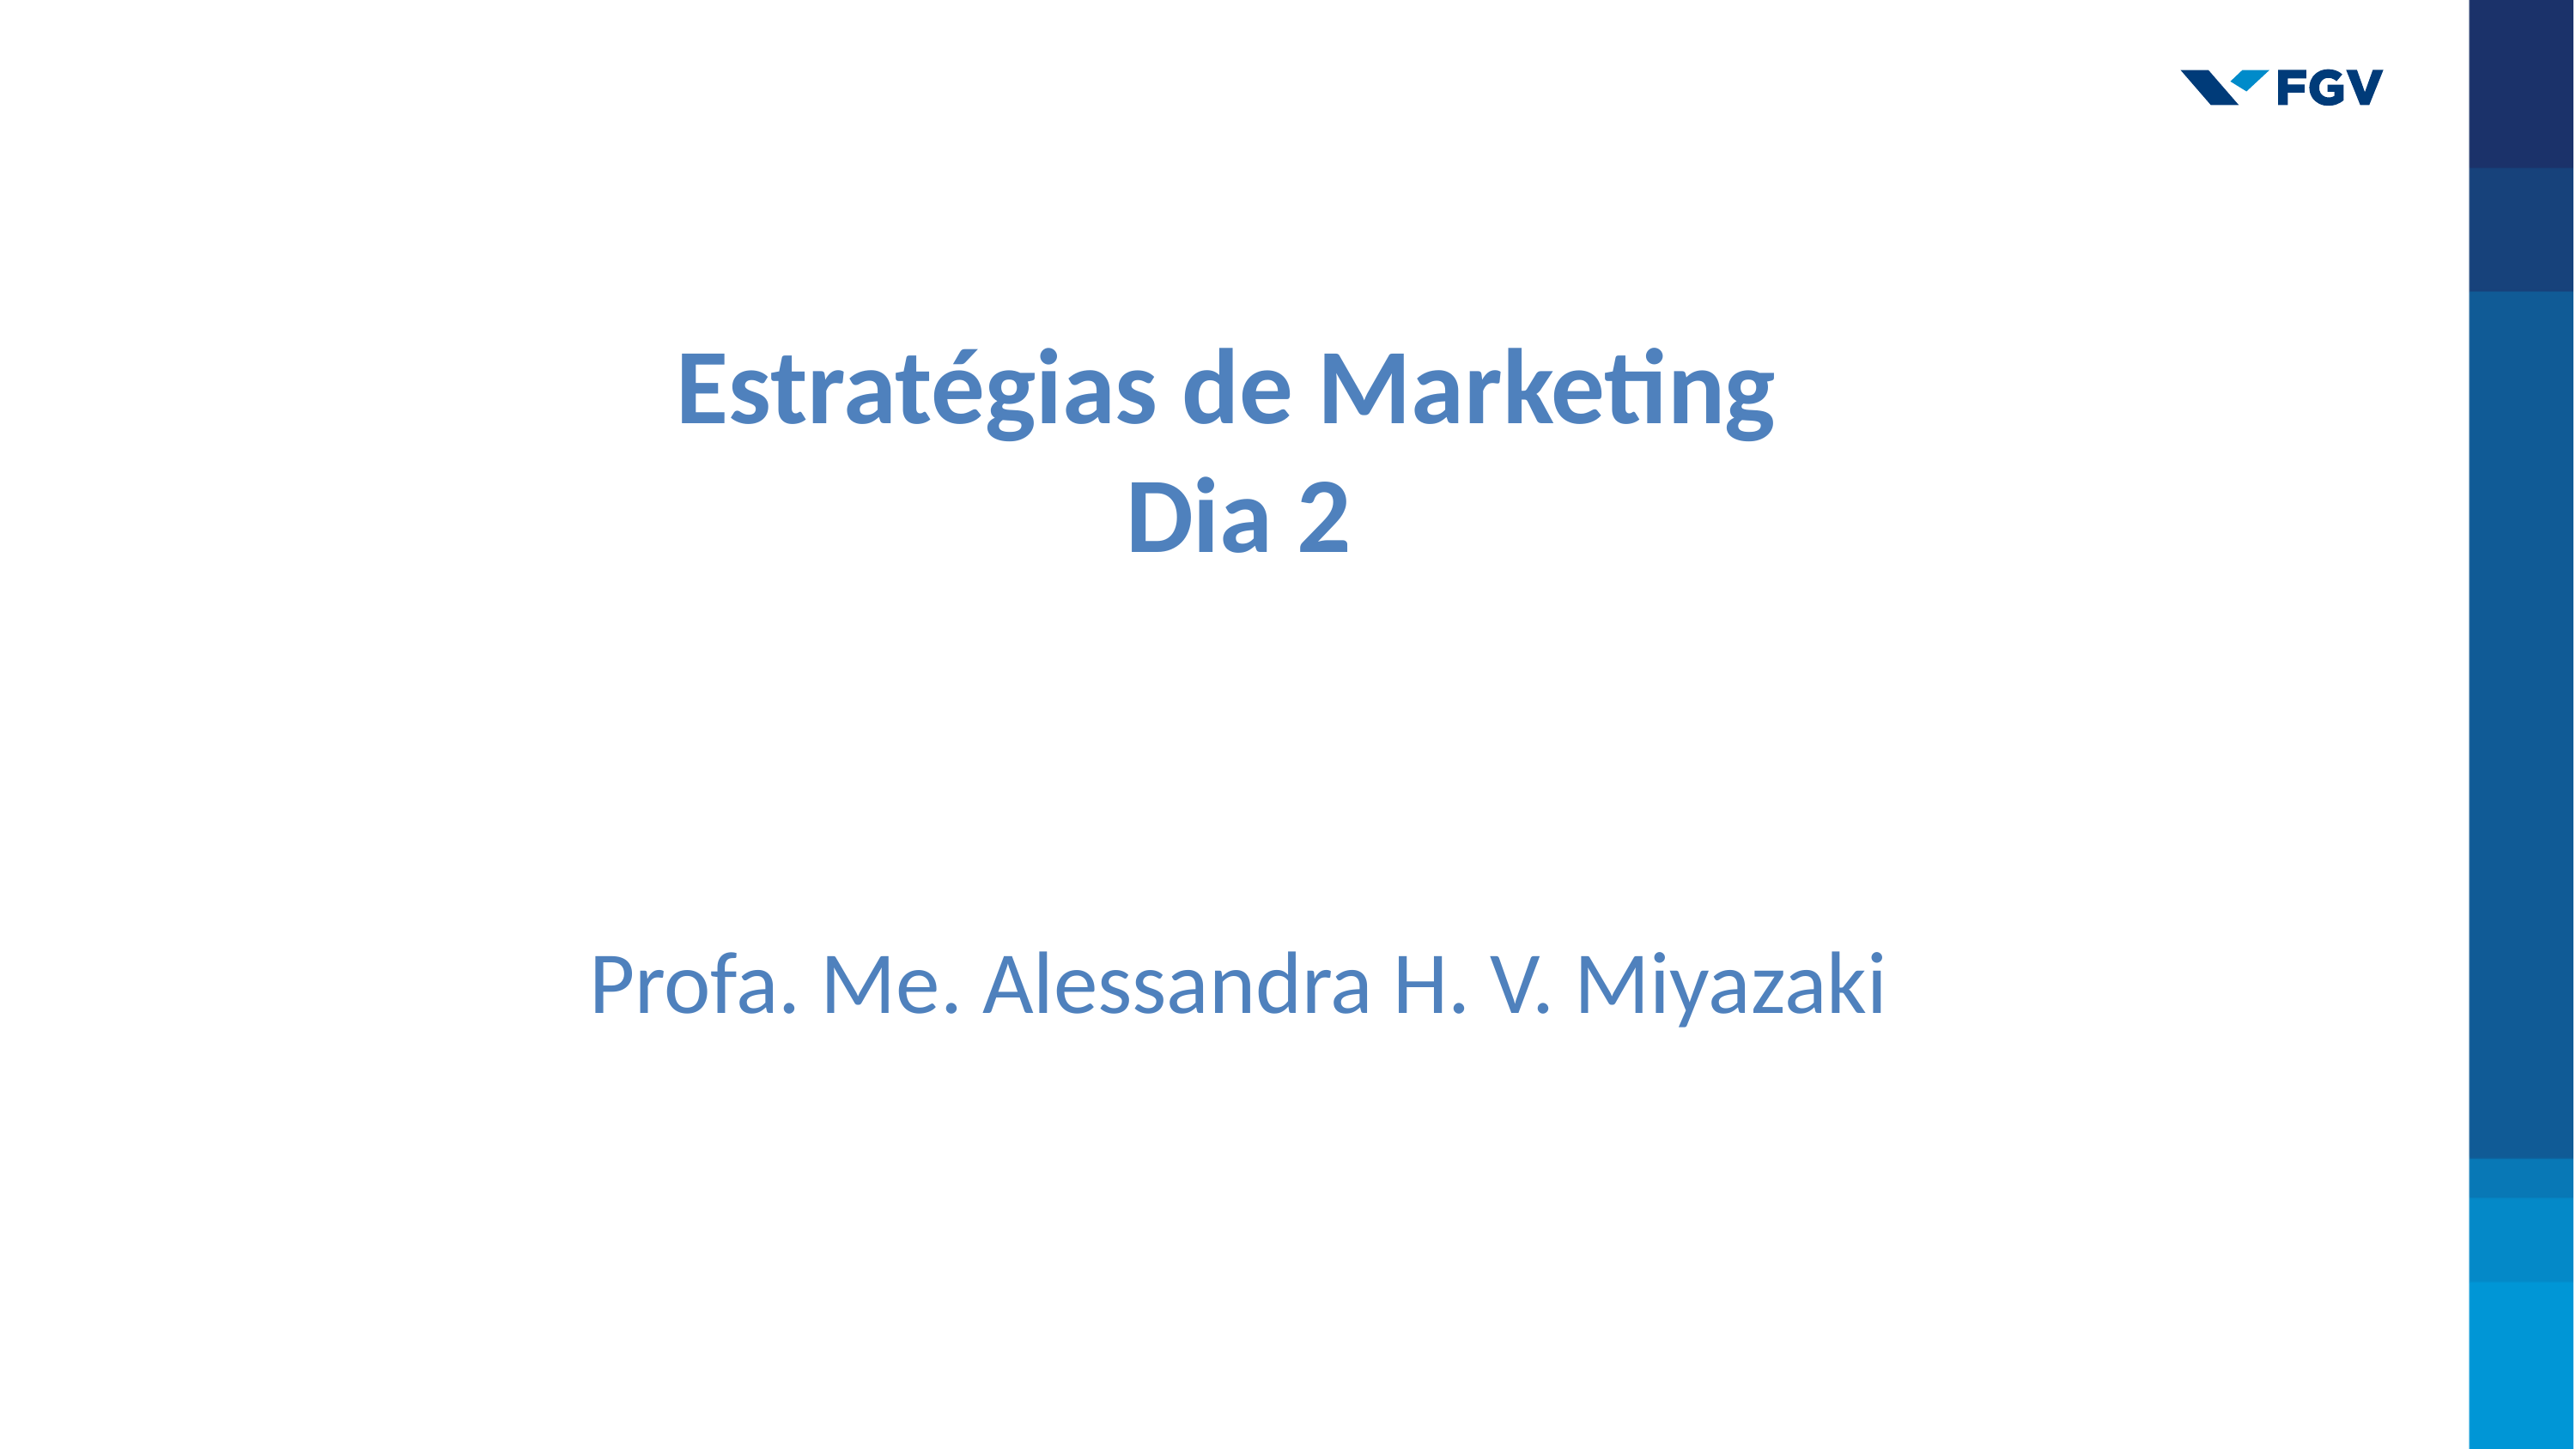

# Estratégias de Marketing Dia 2
Profa. Me. Alessandra H. V. Miyazaki